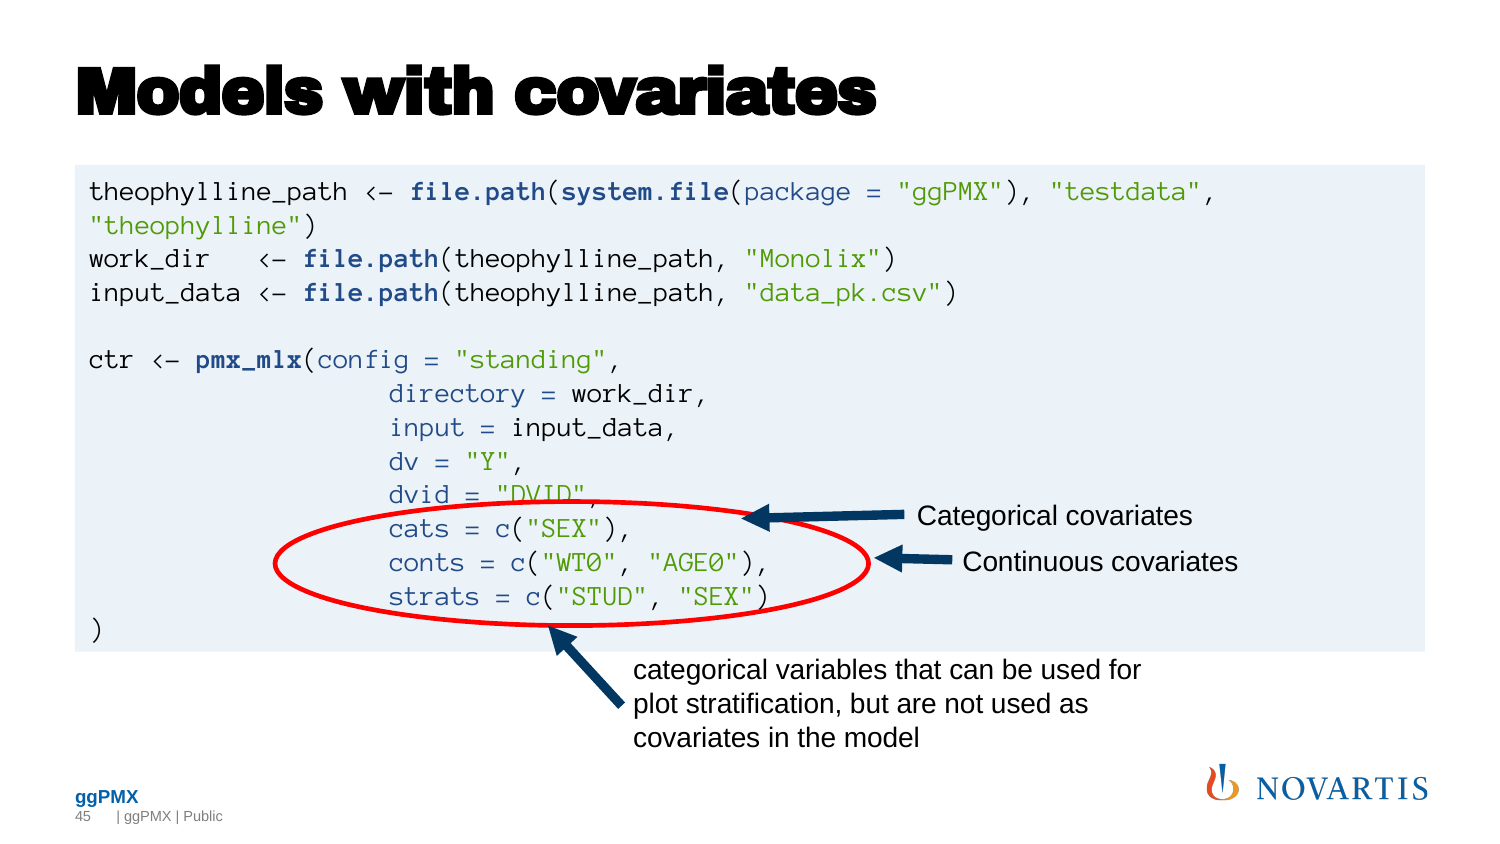

# Models with covariates
theophylline_path <- file.path(system.file(package = "ggPMX"), "testdata", "theophylline")
work_dir   <- file.path(theophylline_path, "Monolix")
input_data <- file.path(theophylline_path, "data_pk.csv")

ctr <- pmx_mlx(config = "standing",
		directory = work_dir,
		input = input_data,
		dv = "Y",
		dvid = "DVID",
		cats = c("SEX"),
		conts = c("WT0", "AGE0"),
		strats = c("STUD", "SEX")
)
Categorical covariates

Continuous covariates
categorical variables that can be used for plot stratification, but are not used as covariates in the model
45
 | ggPMX | Public